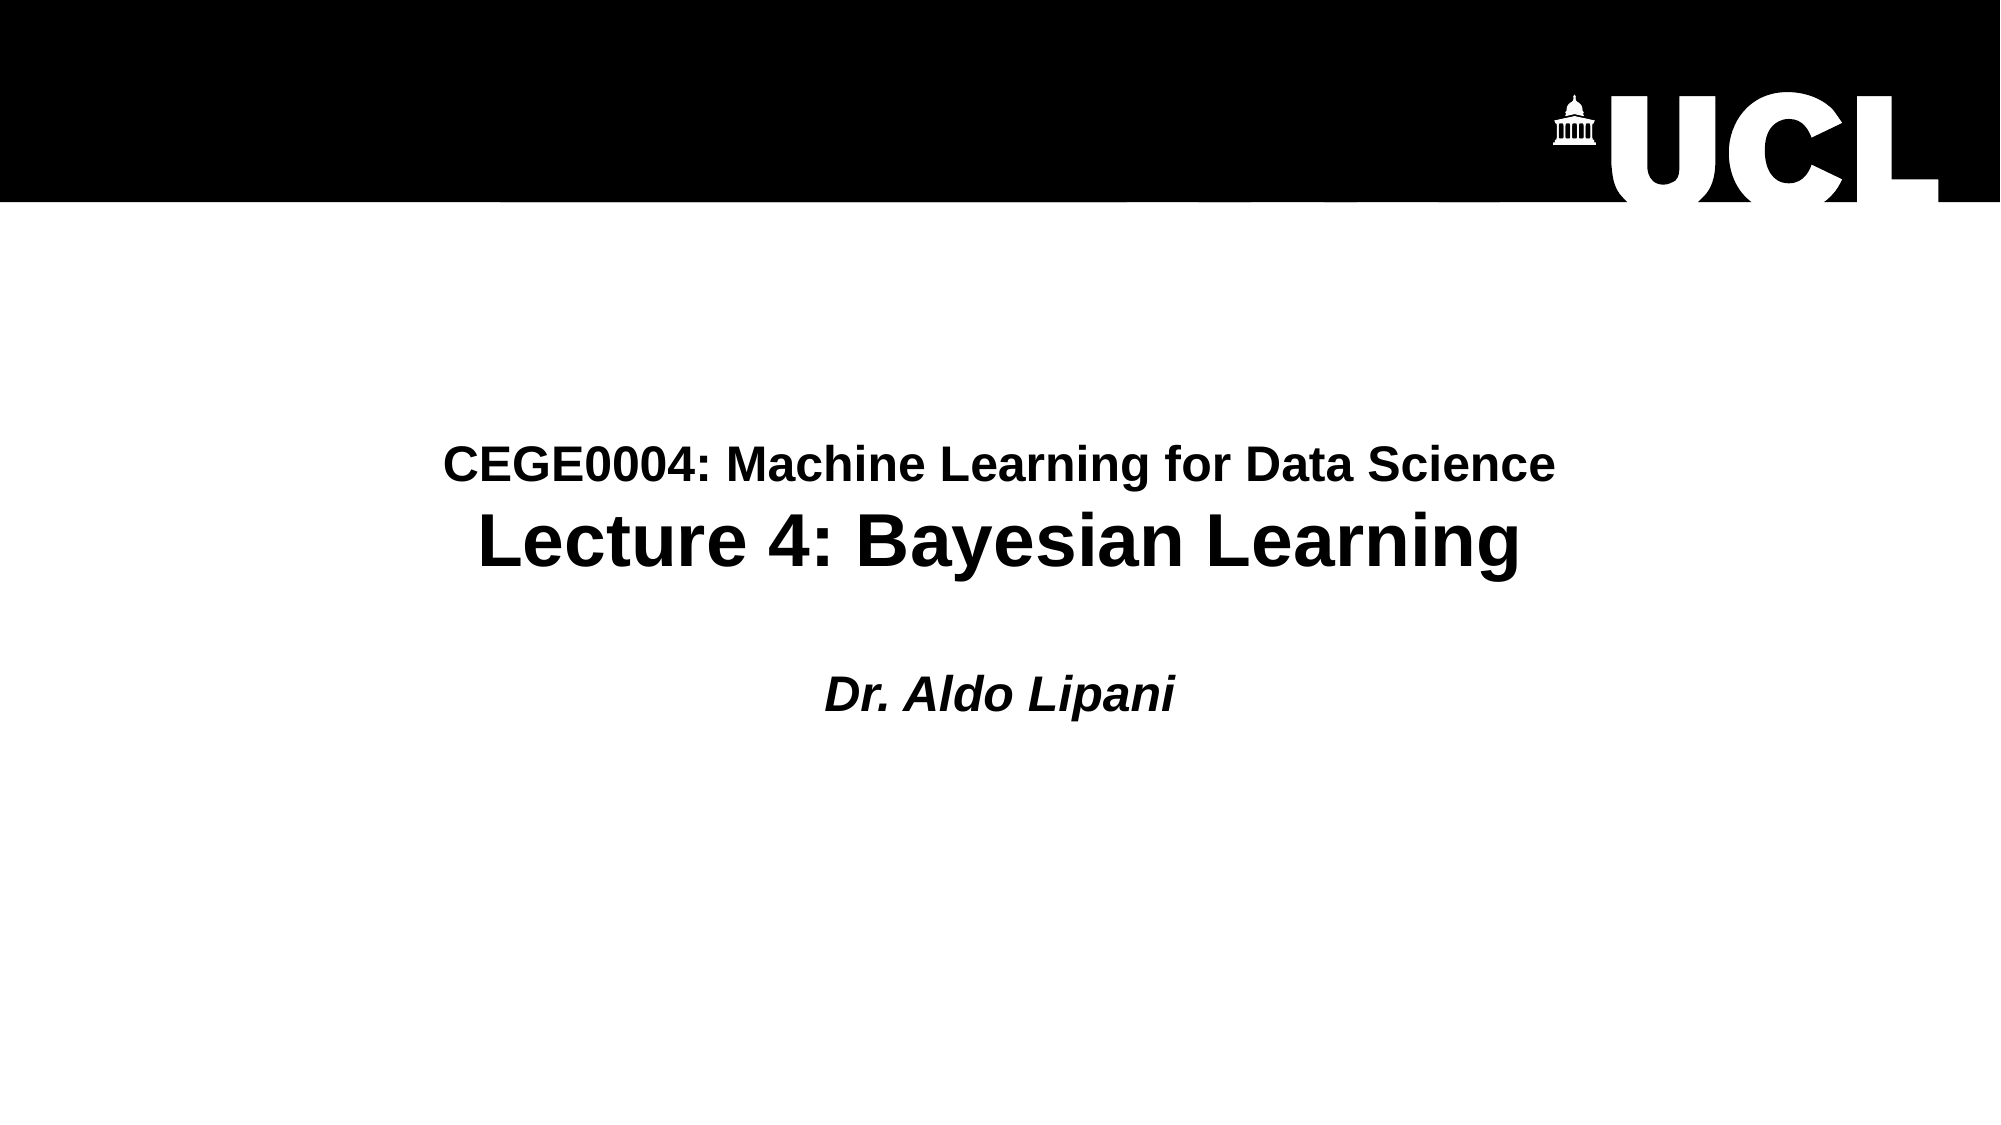

# CEGE0004: Machine Learning for Data Science Lecture 4: Bayesian Learning Dr. Aldo Lipani